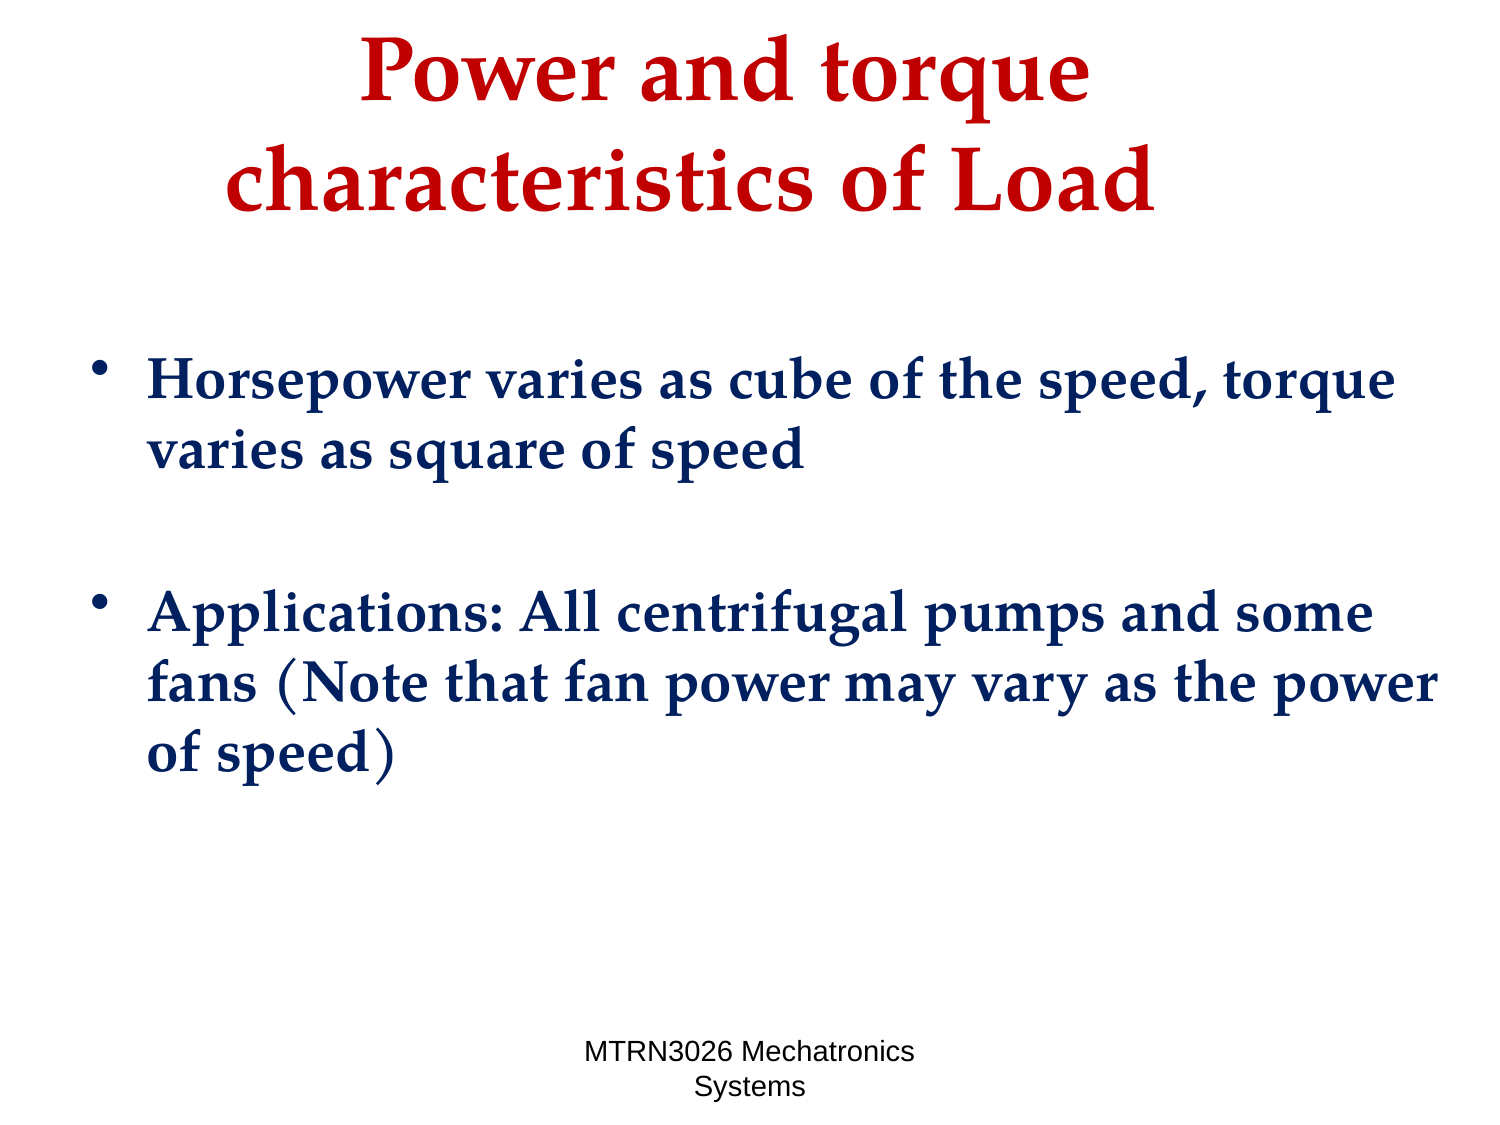

# Power and torque characteristics of Load
Horsepower varies as cube of the speed, torque varies as square of speed

Applications: All centrifugal pumps and some fans (Note that fan power may vary as the power of speed)
MTRN3026 Mechatronics Systems